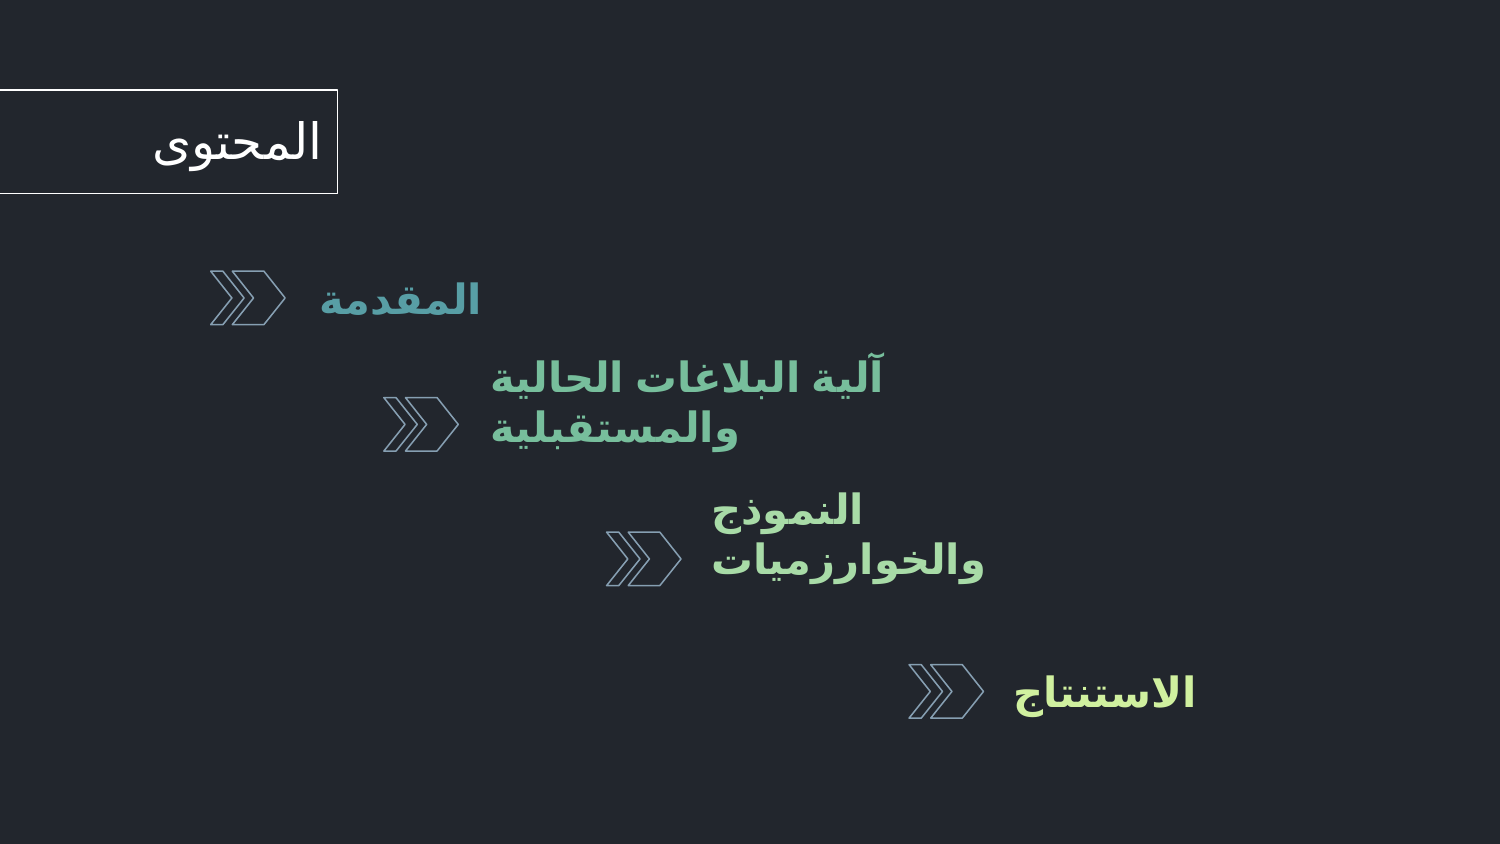

المحتوى
# المقدمة

آلية البلاغات الحالية والمستقبلية

النموذج والخوارزميات

الاستنتاج